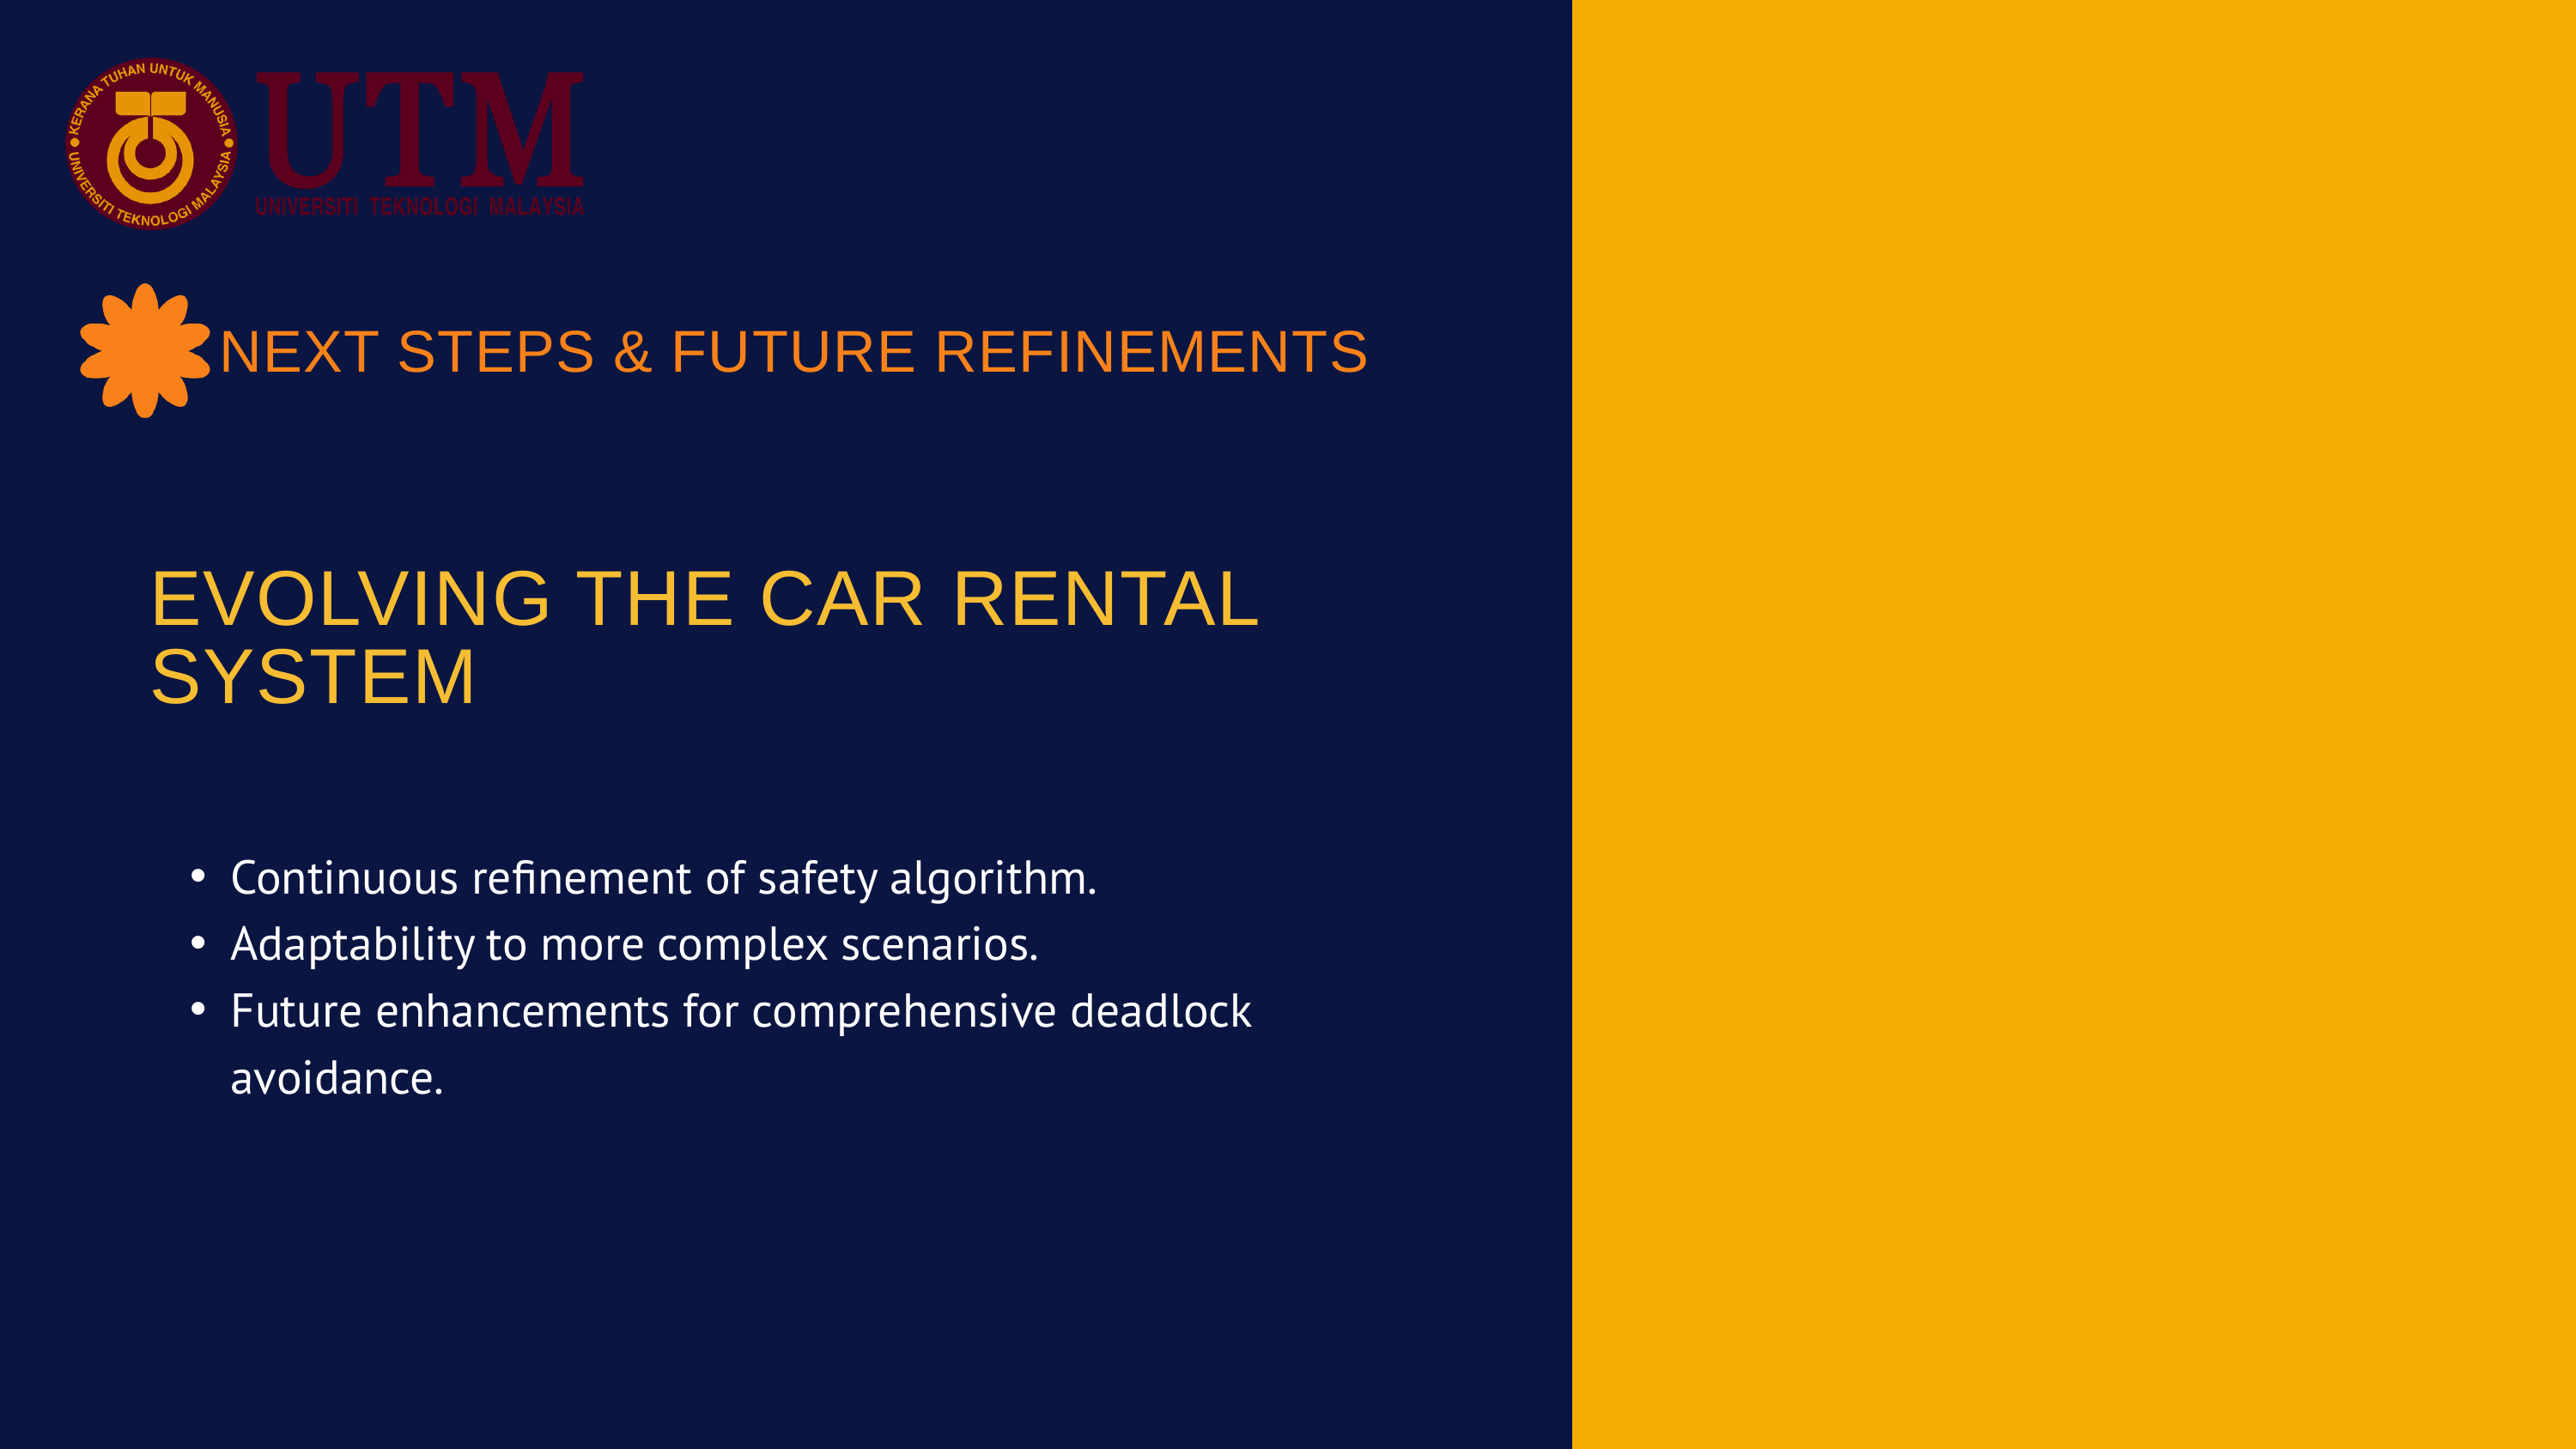

NEXT STEPS & FUTURE REFINEMENTS
EVOLVING THE CAR RENTAL SYSTEM

Continuous refinement of safety algorithm.
Adaptability to more complex scenarios.
Future enhancements for comprehensive deadlock avoidance.